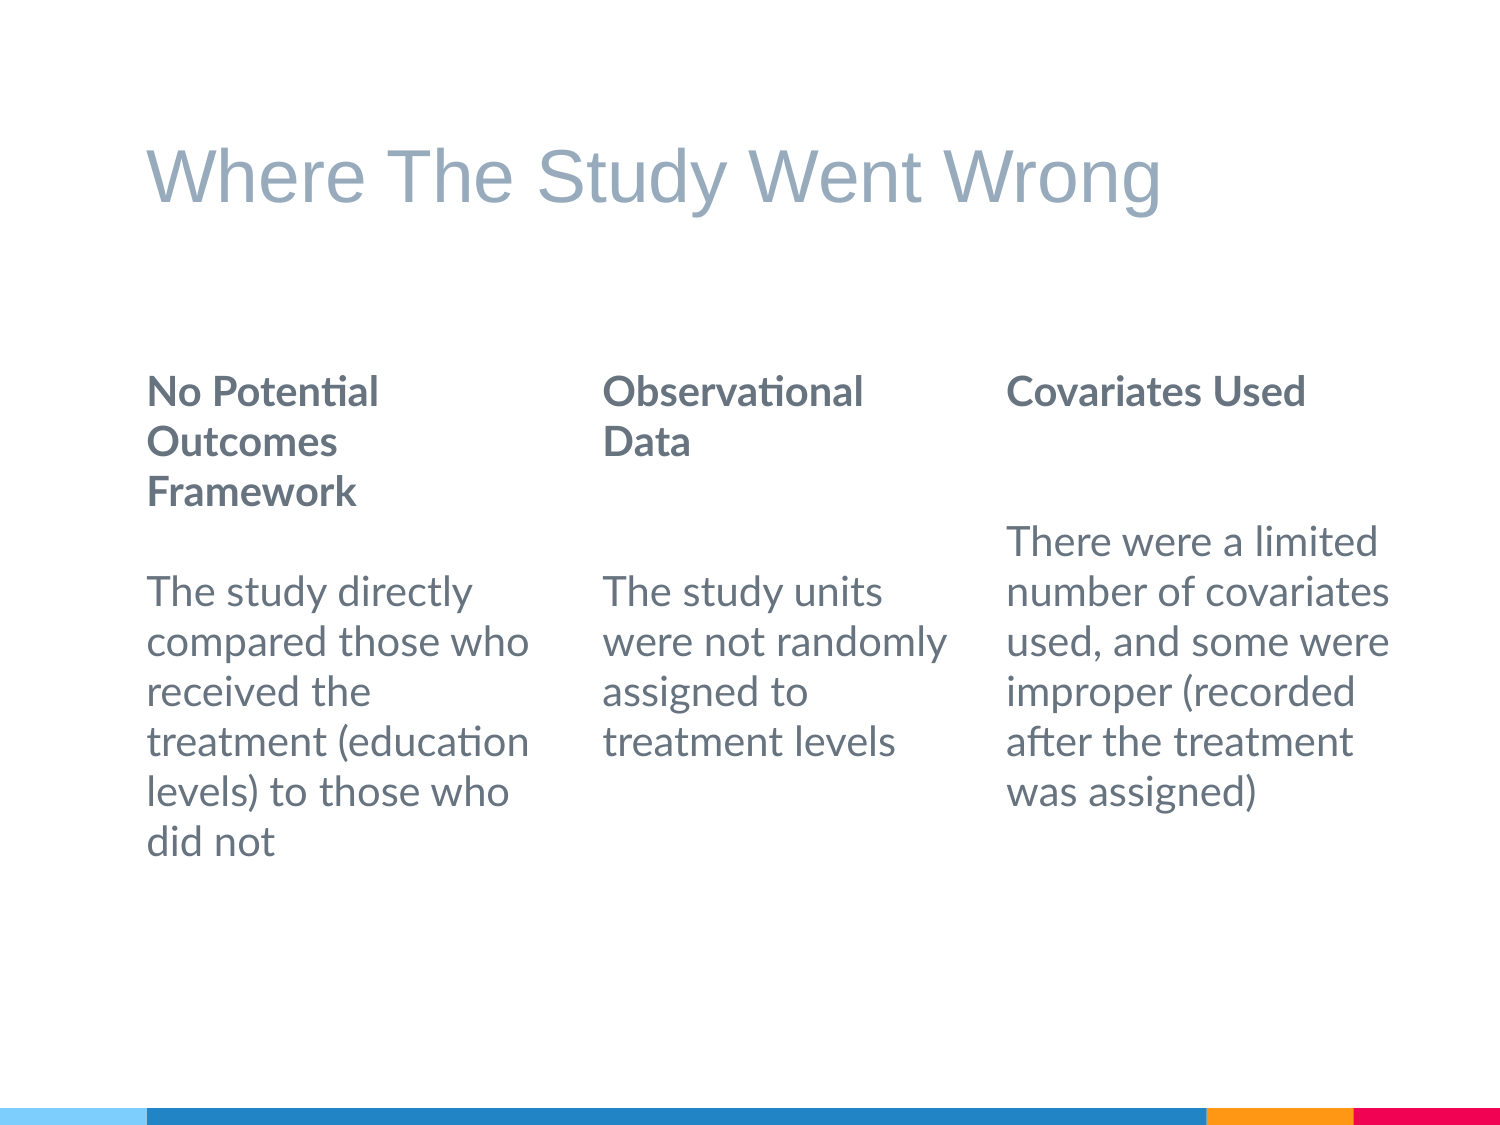

# Where The Study Went Wrong
No Potential Outcomes Framework

The study directly compared those who received the treatment (education levels) to those who did not
Observational Data

The study units were not randomly assigned to treatment levels
Covariates Used

There were a limited number of covariates used, and some were improper (recorded after the treatment was assigned)